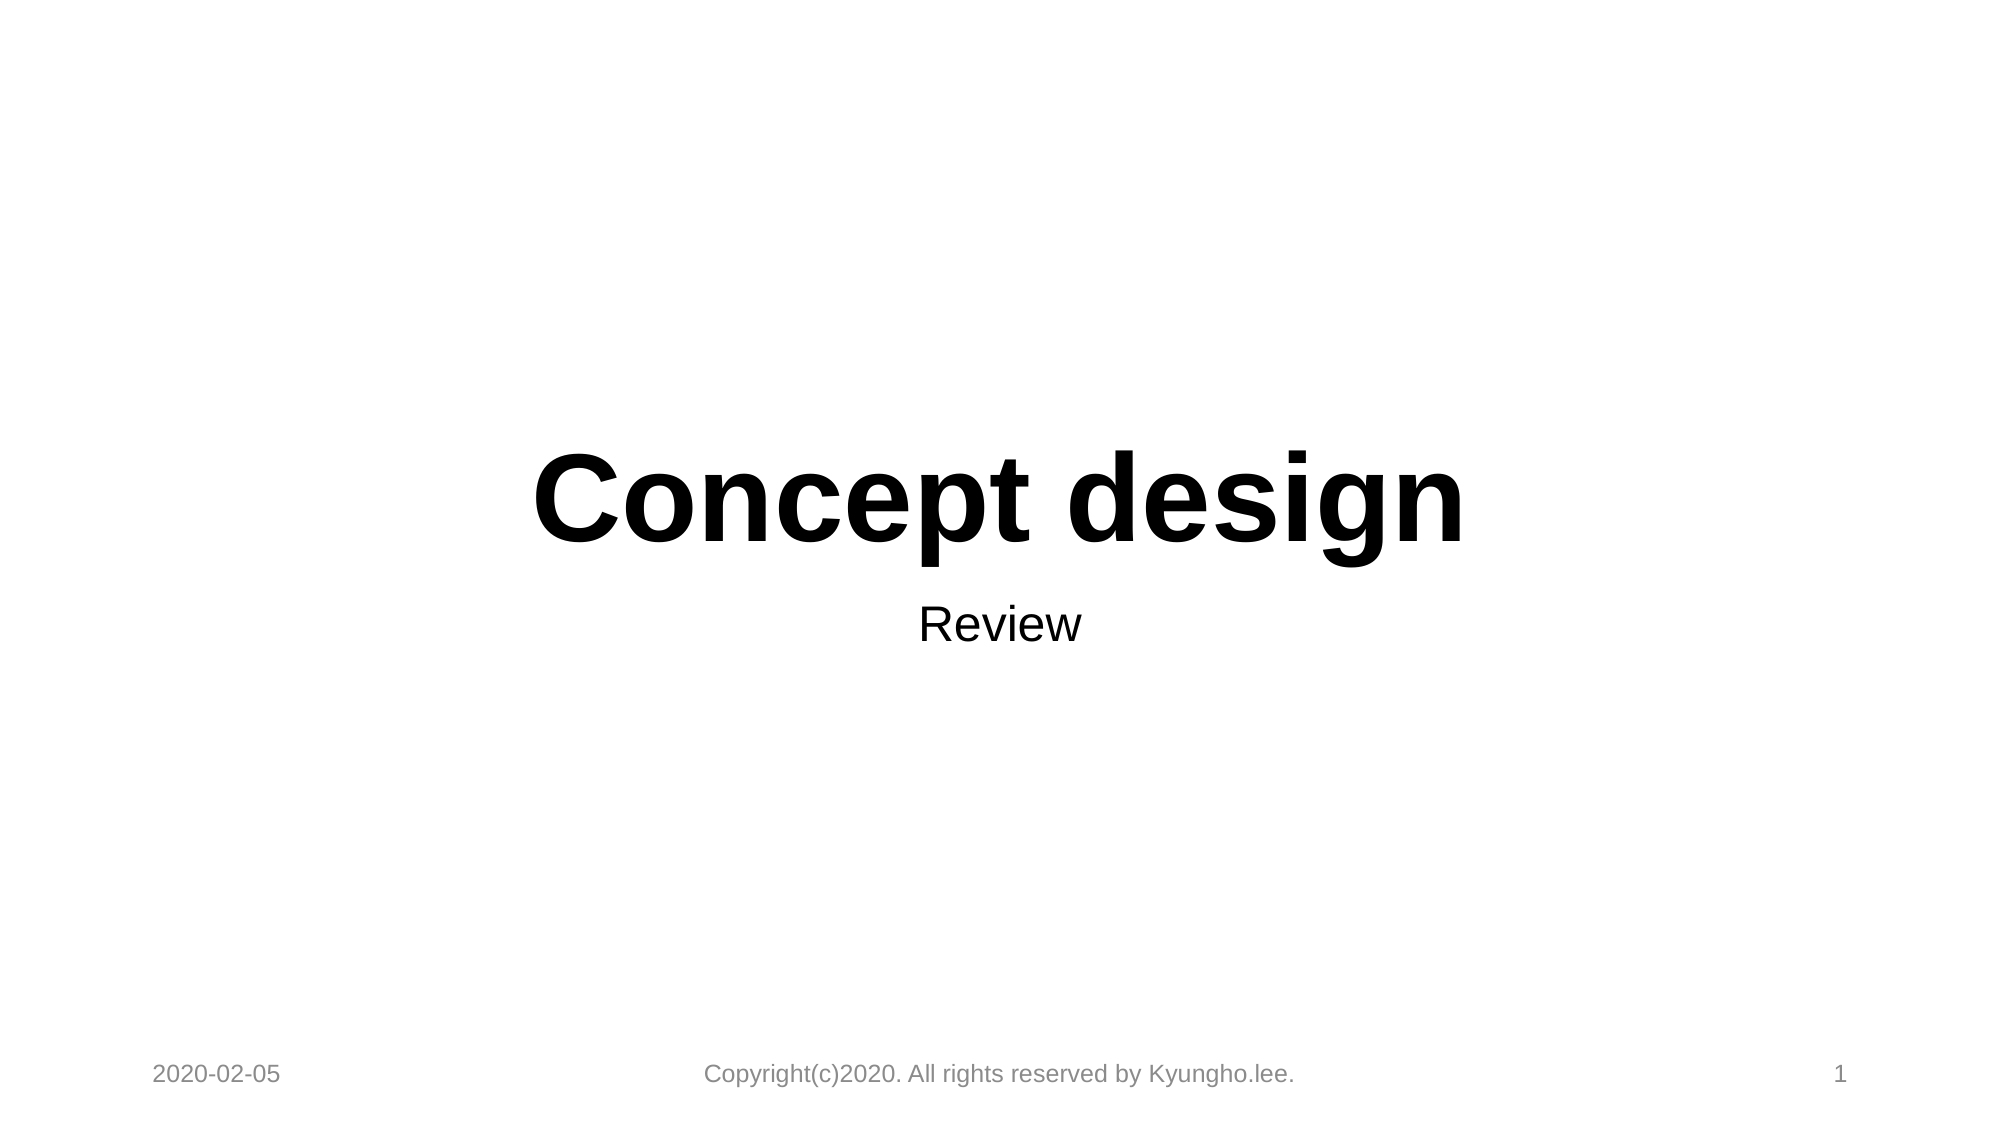

# Concept design
Review
2020-02-05
Copyright(c)2020. All rights reserved by Kyungho.lee.
1